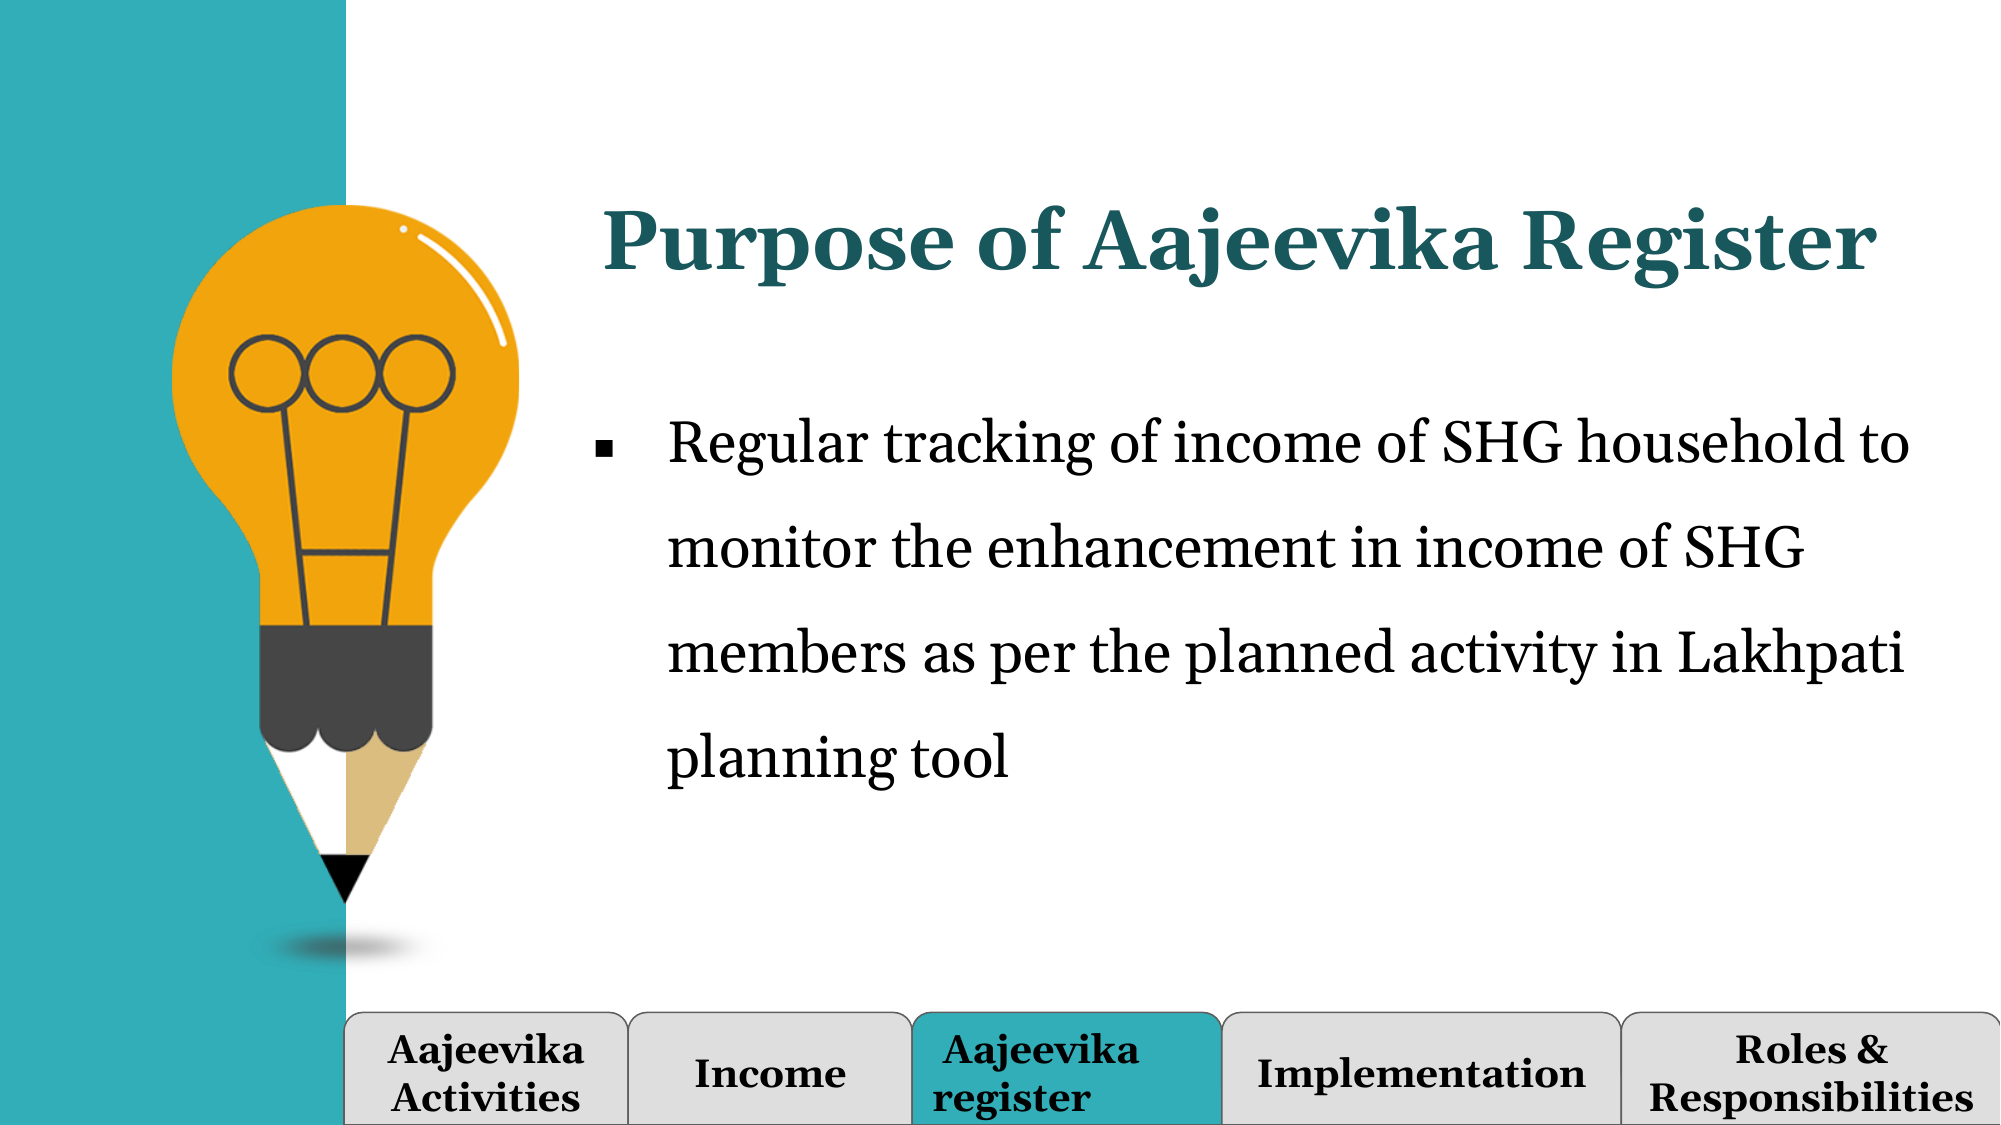

Purpose of Aajeevika Register
Regular tracking of income of SHG household to monitor the enhancement in income of SHG  members as per the planned activity in Lakhpati planning tool
Aajeevika Activities
Income
 Aajeevika       register
Implementation
Roles & Responsibilities